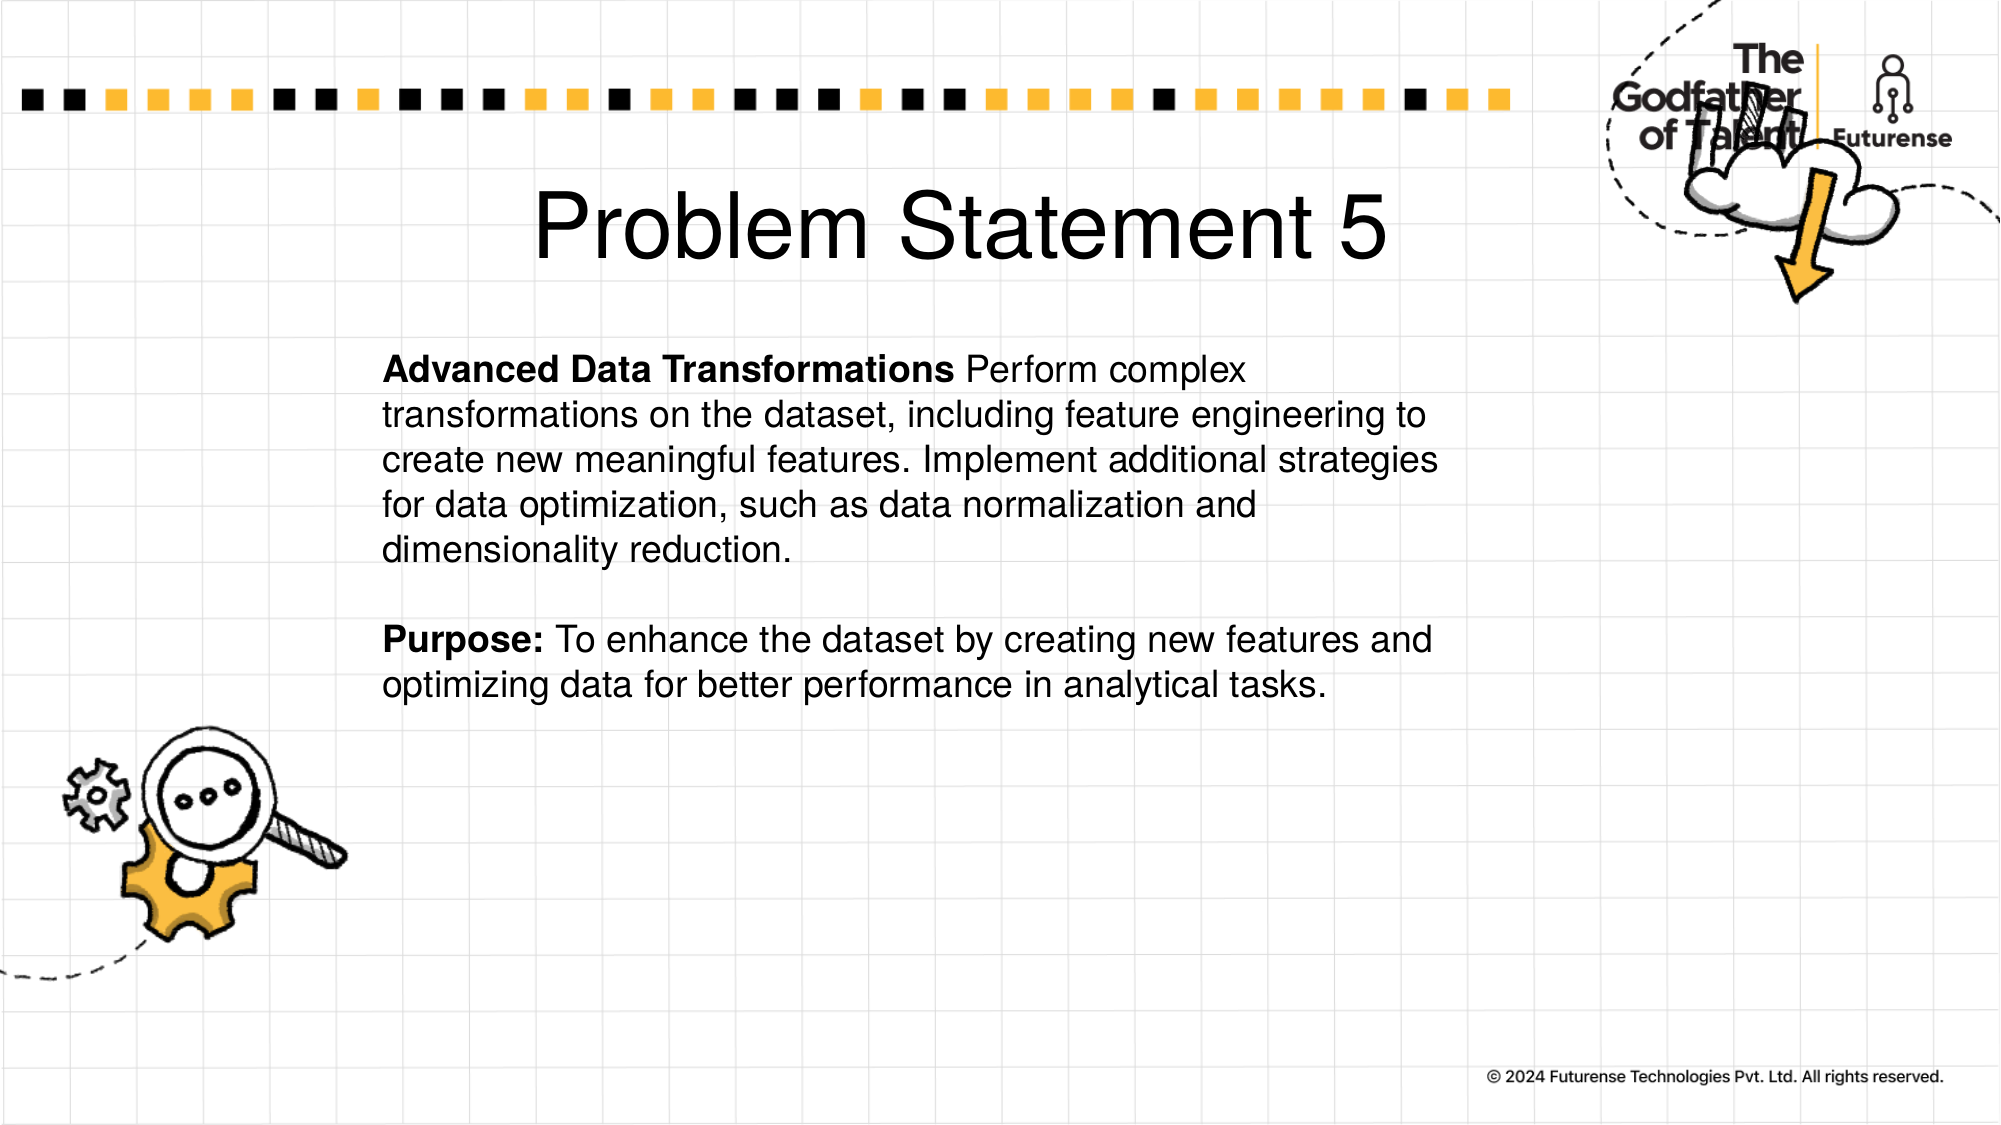

# Problem Statement 5
Advanced Data Transformations Perform complex transformations on the dataset, including feature engineering to create new meaningful features. Implement additional strategies for data optimization, such as data normalization and dimensionality reduction.

Purpose: To enhance the dataset by creating new features and optimizing data for better performance in analytical tasks.